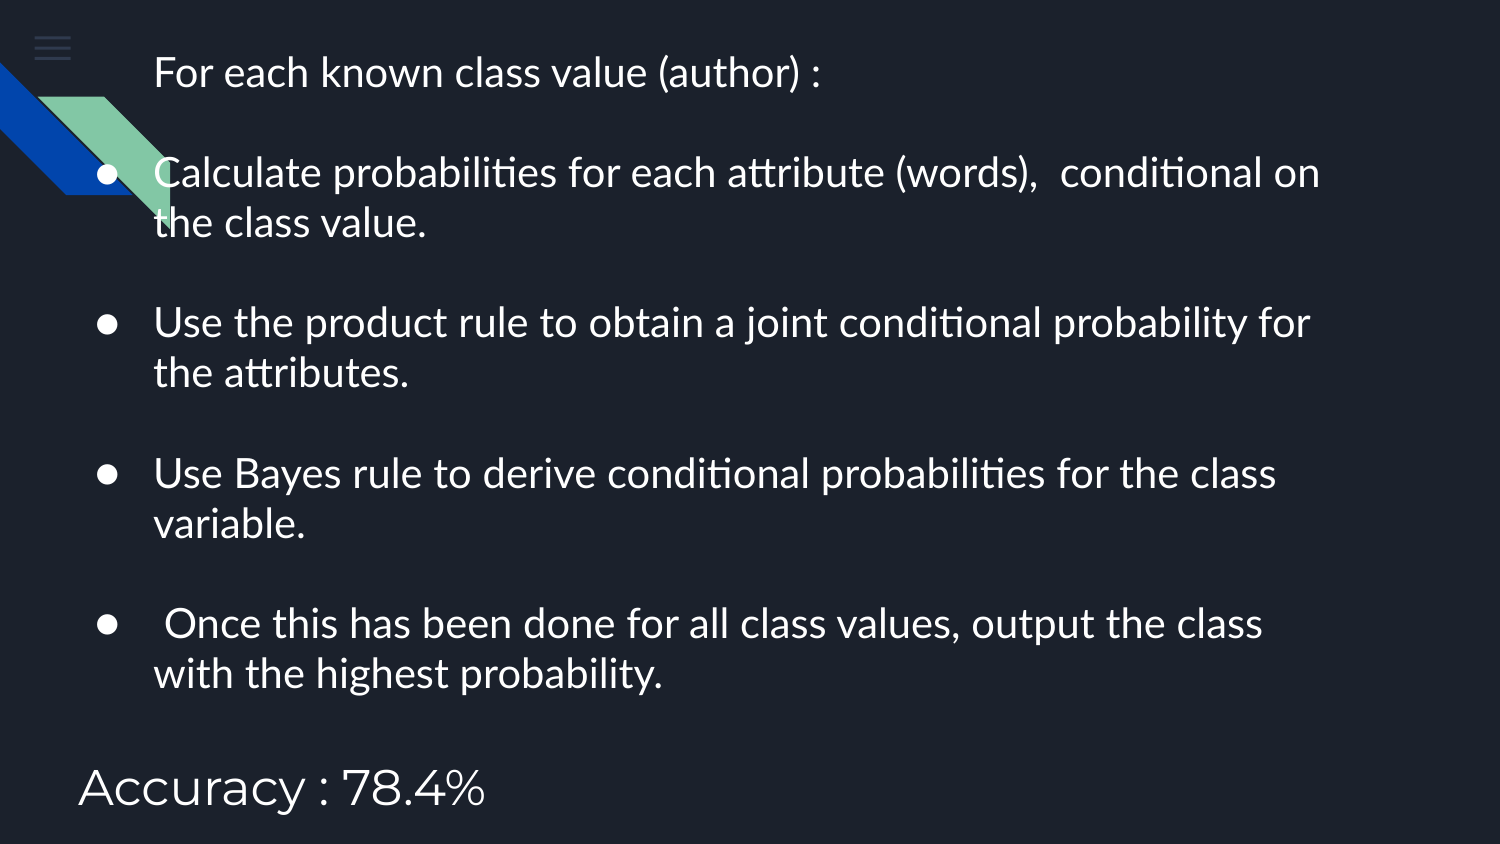

For each known class value (author) :

Calculate probabilities for each attribute (words),  conditional on the class value.

Use the product rule to obtain a joint conditional probability for the attributes.

Use Bayes rule to derive conditional probabilities for the class variable.

 Once this has been done for all class values, output the class with the highest probability.

Accuracy : 78.4%

#